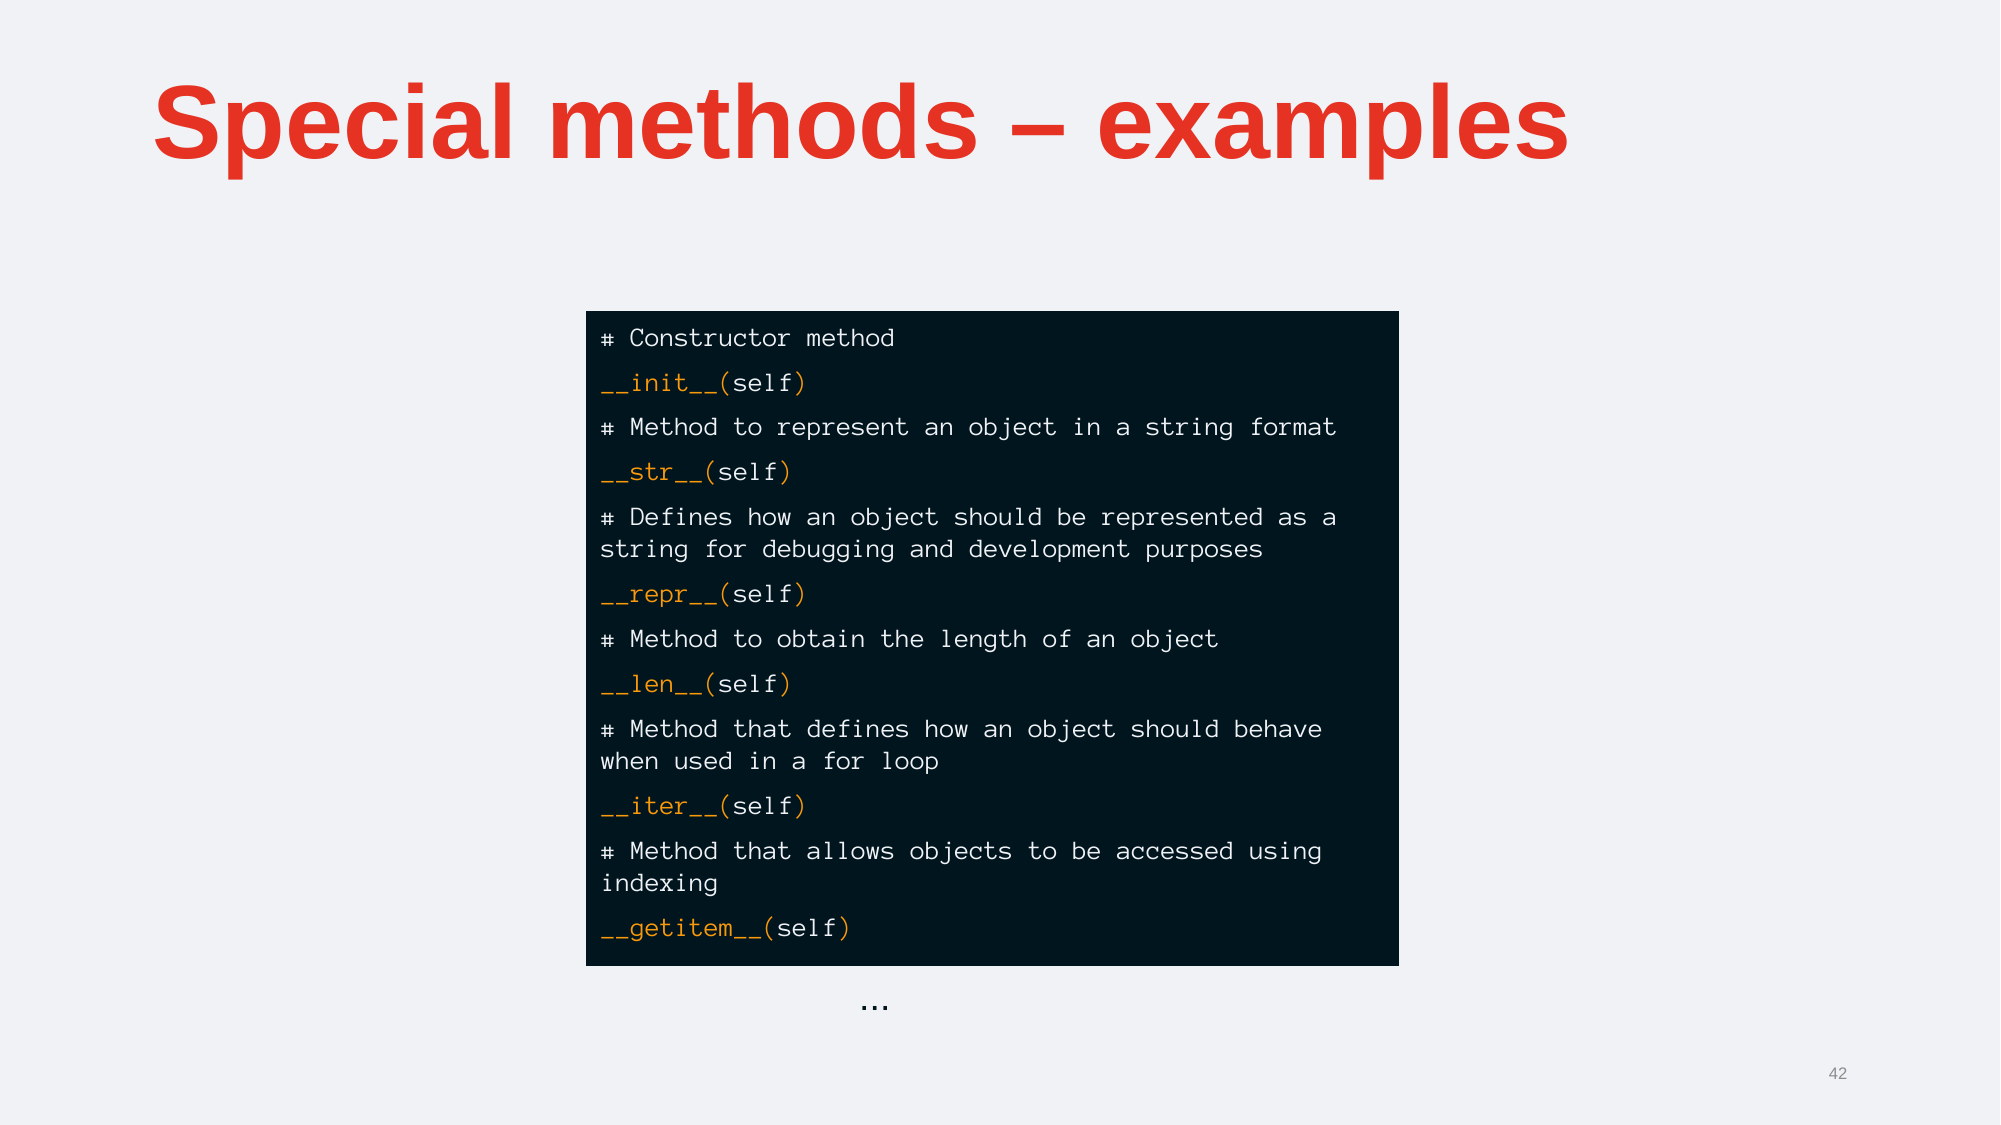

# Special methods – examples
# Constructor method
__init__(self)
# Method to represent an object in a string format
__str__(self)
# Defines how an object should be represented as a string for debugging and development purposes
__repr__(self)
# Method to obtain the length of an object
__len__(self)
# Method that defines how an object should behave when used in a for loop
__iter__(self)
# Method that allows objects to be accessed using indexing
__getitem__(self)

...
42